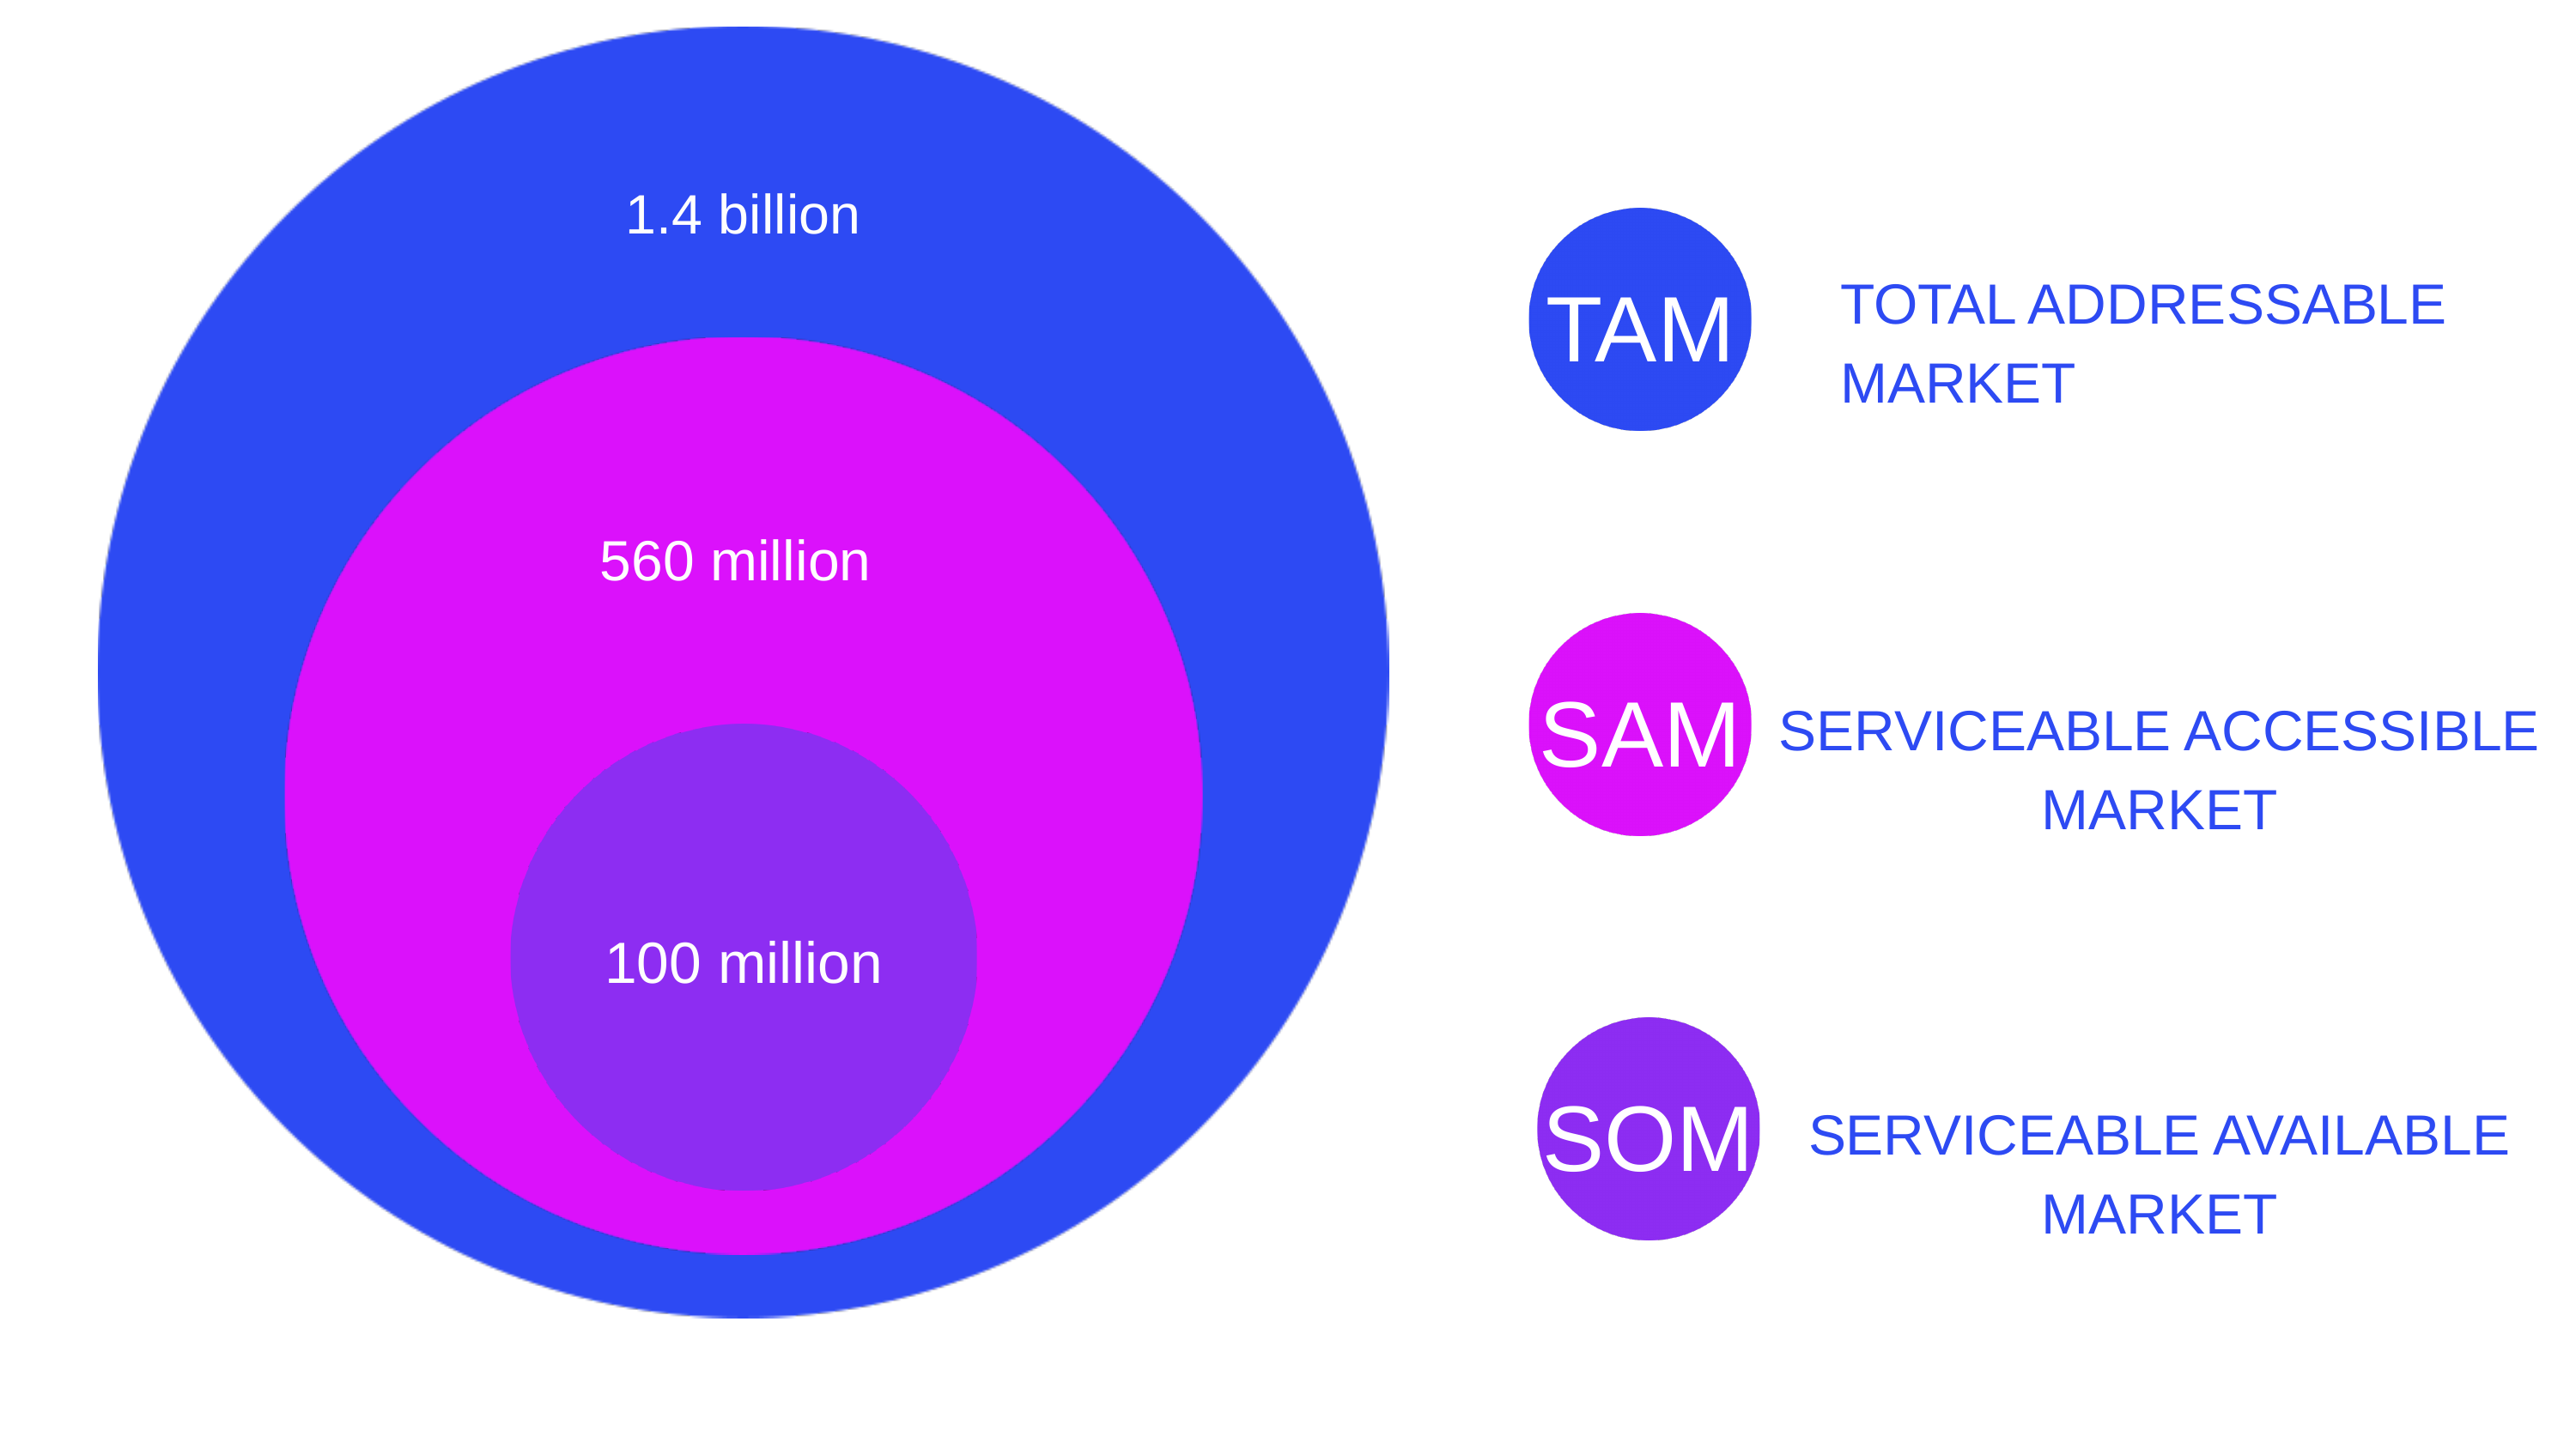

1.4 billion

TAM
TOTAL ADDRESSABLE MARKET

560 million

SAM
SERVICEABLE ACCESSIBLE MARKET

100 million

SOM
SERVICEABLE AVAILABLE MARKET